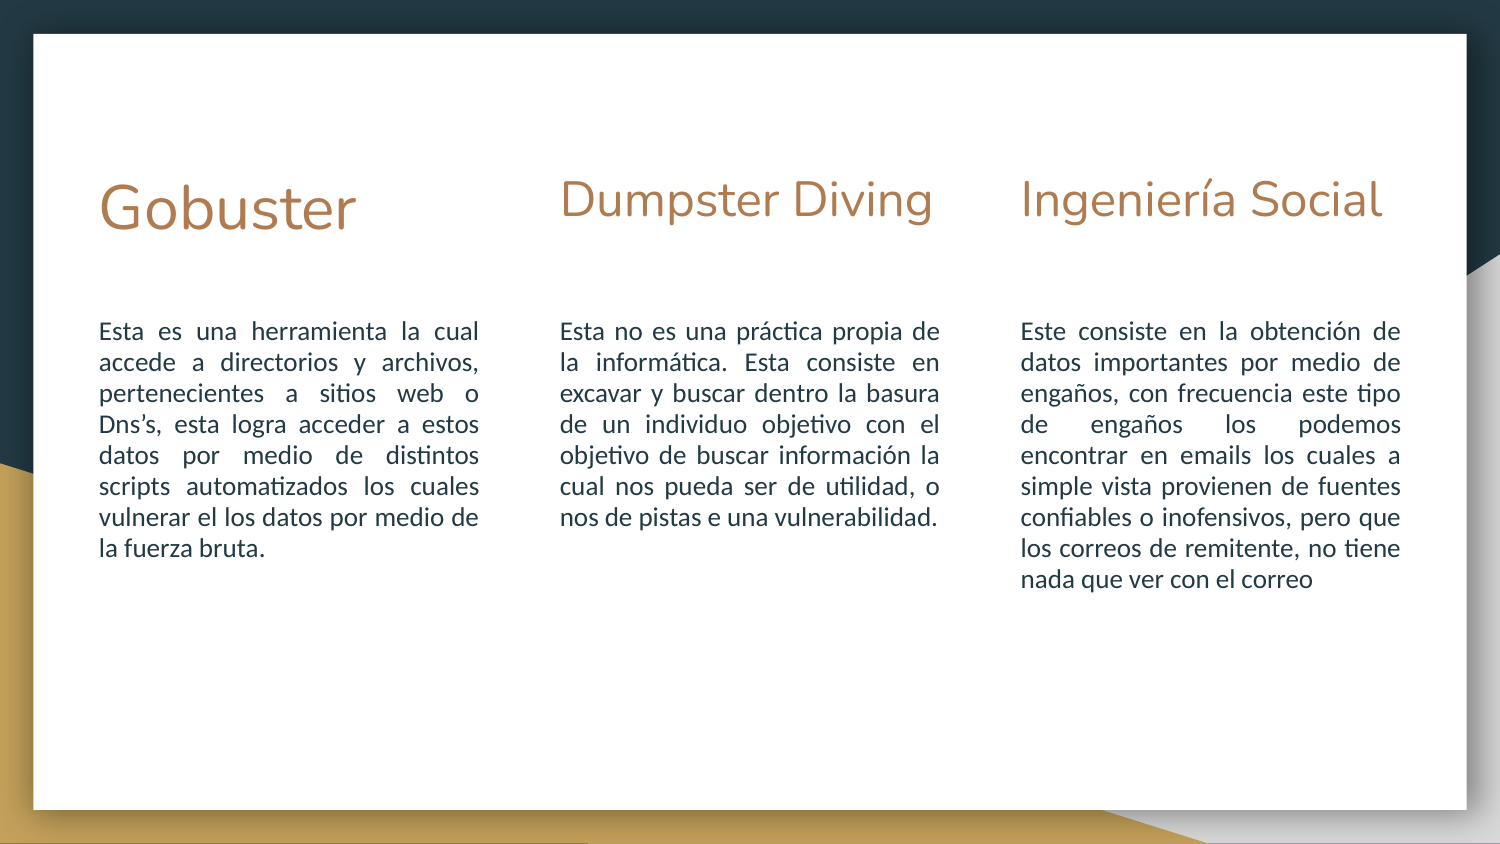

Gobuster
Dumpster Diving
# Ingeniería Social
Esta es una herramienta la cual accede a directorios y archivos, pertenecientes a sitios web o Dns’s, esta logra acceder a estos datos por medio de distintos scripts automatizados los cuales vulnerar el los datos por medio de la fuerza bruta.
Esta no es una práctica propia de la informática. Esta consiste en excavar y buscar dentro la basura de un individuo objetivo con el objetivo de buscar información la cual nos pueda ser de utilidad, o nos de pistas e una vulnerabilidad.
Este consiste en la obtención de datos importantes por medio de engaños, con frecuencia este tipo de engaños los podemos encontrar en emails los cuales a simple vista provienen de fuentes confiables o inofensivos, pero que los correos de remitente, no tiene nada que ver con el correo